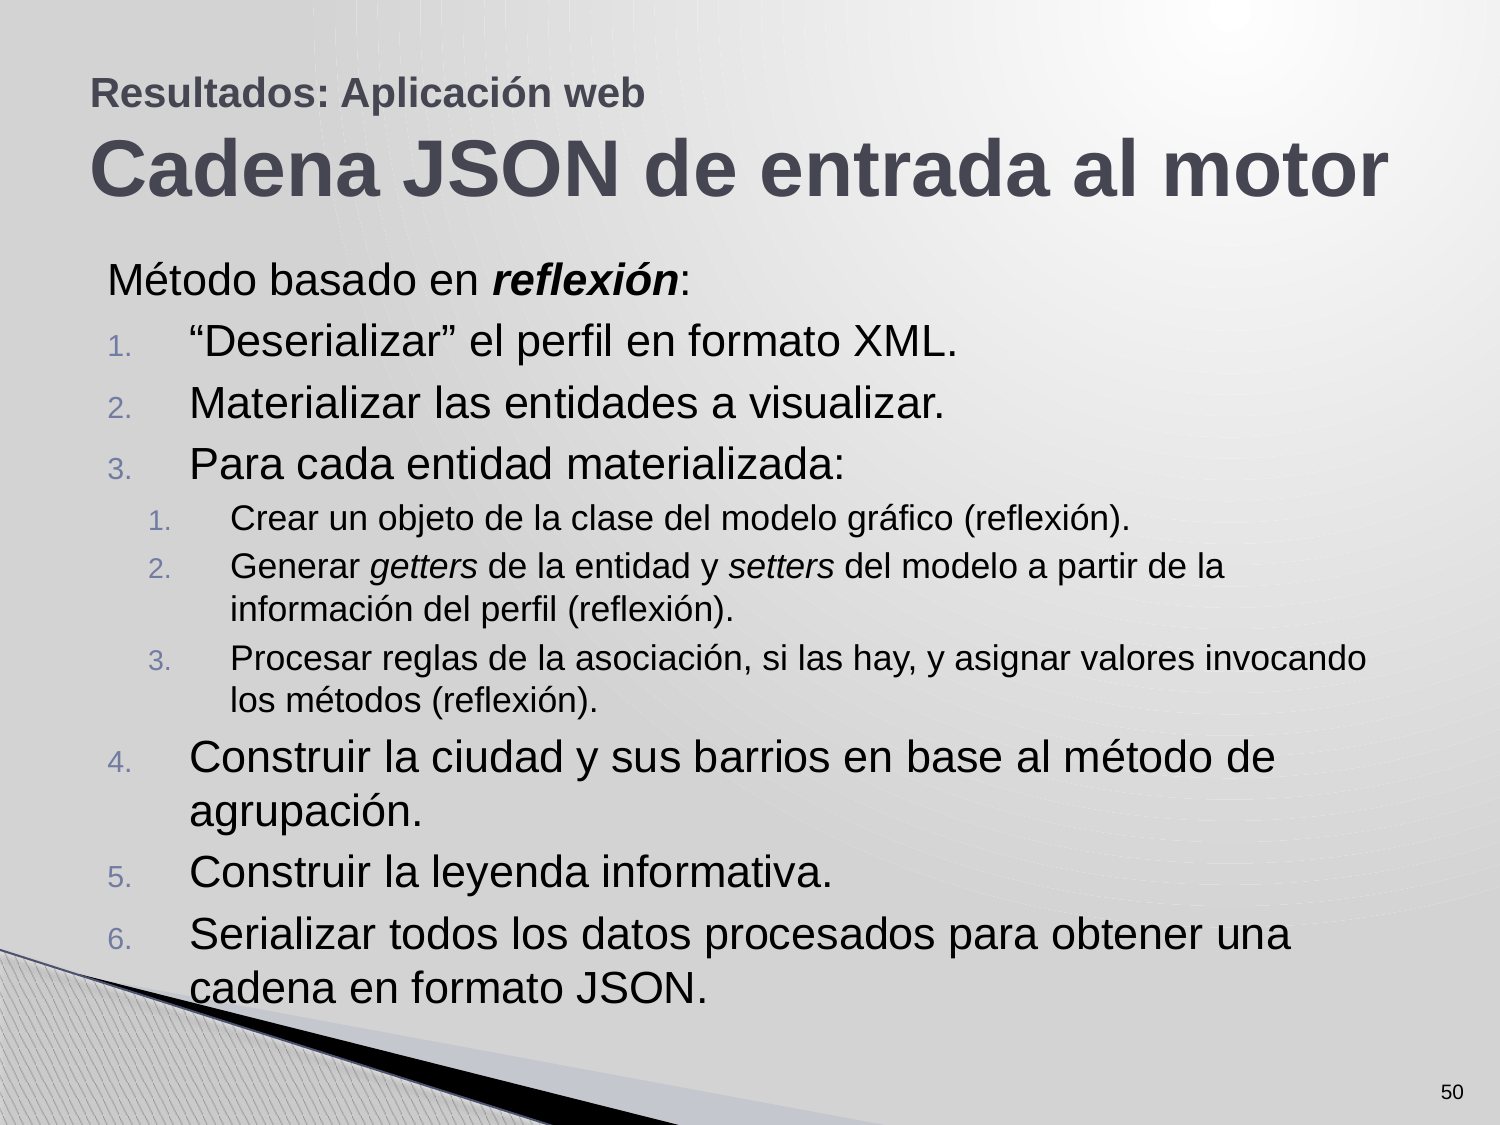

# Resultados: Aplicación web Cadena JSON de entrada al motor
Método basado en reflexión:
“Deserializar” el perfil en formato XML.
Materializar las entidades a visualizar.
Para cada entidad materializada:
Crear un objeto de la clase del modelo gráfico (reflexión).
Generar getters de la entidad y setters del modelo a partir de la información del perfil (reflexión).
Procesar reglas de la asociación, si las hay, y asignar valores invocando los métodos (reflexión).
Construir la ciudad y sus barrios en base al método de agrupación.
Construir la leyenda informativa.
Serializar todos los datos procesados para obtener una cadena en formato JSON.

50